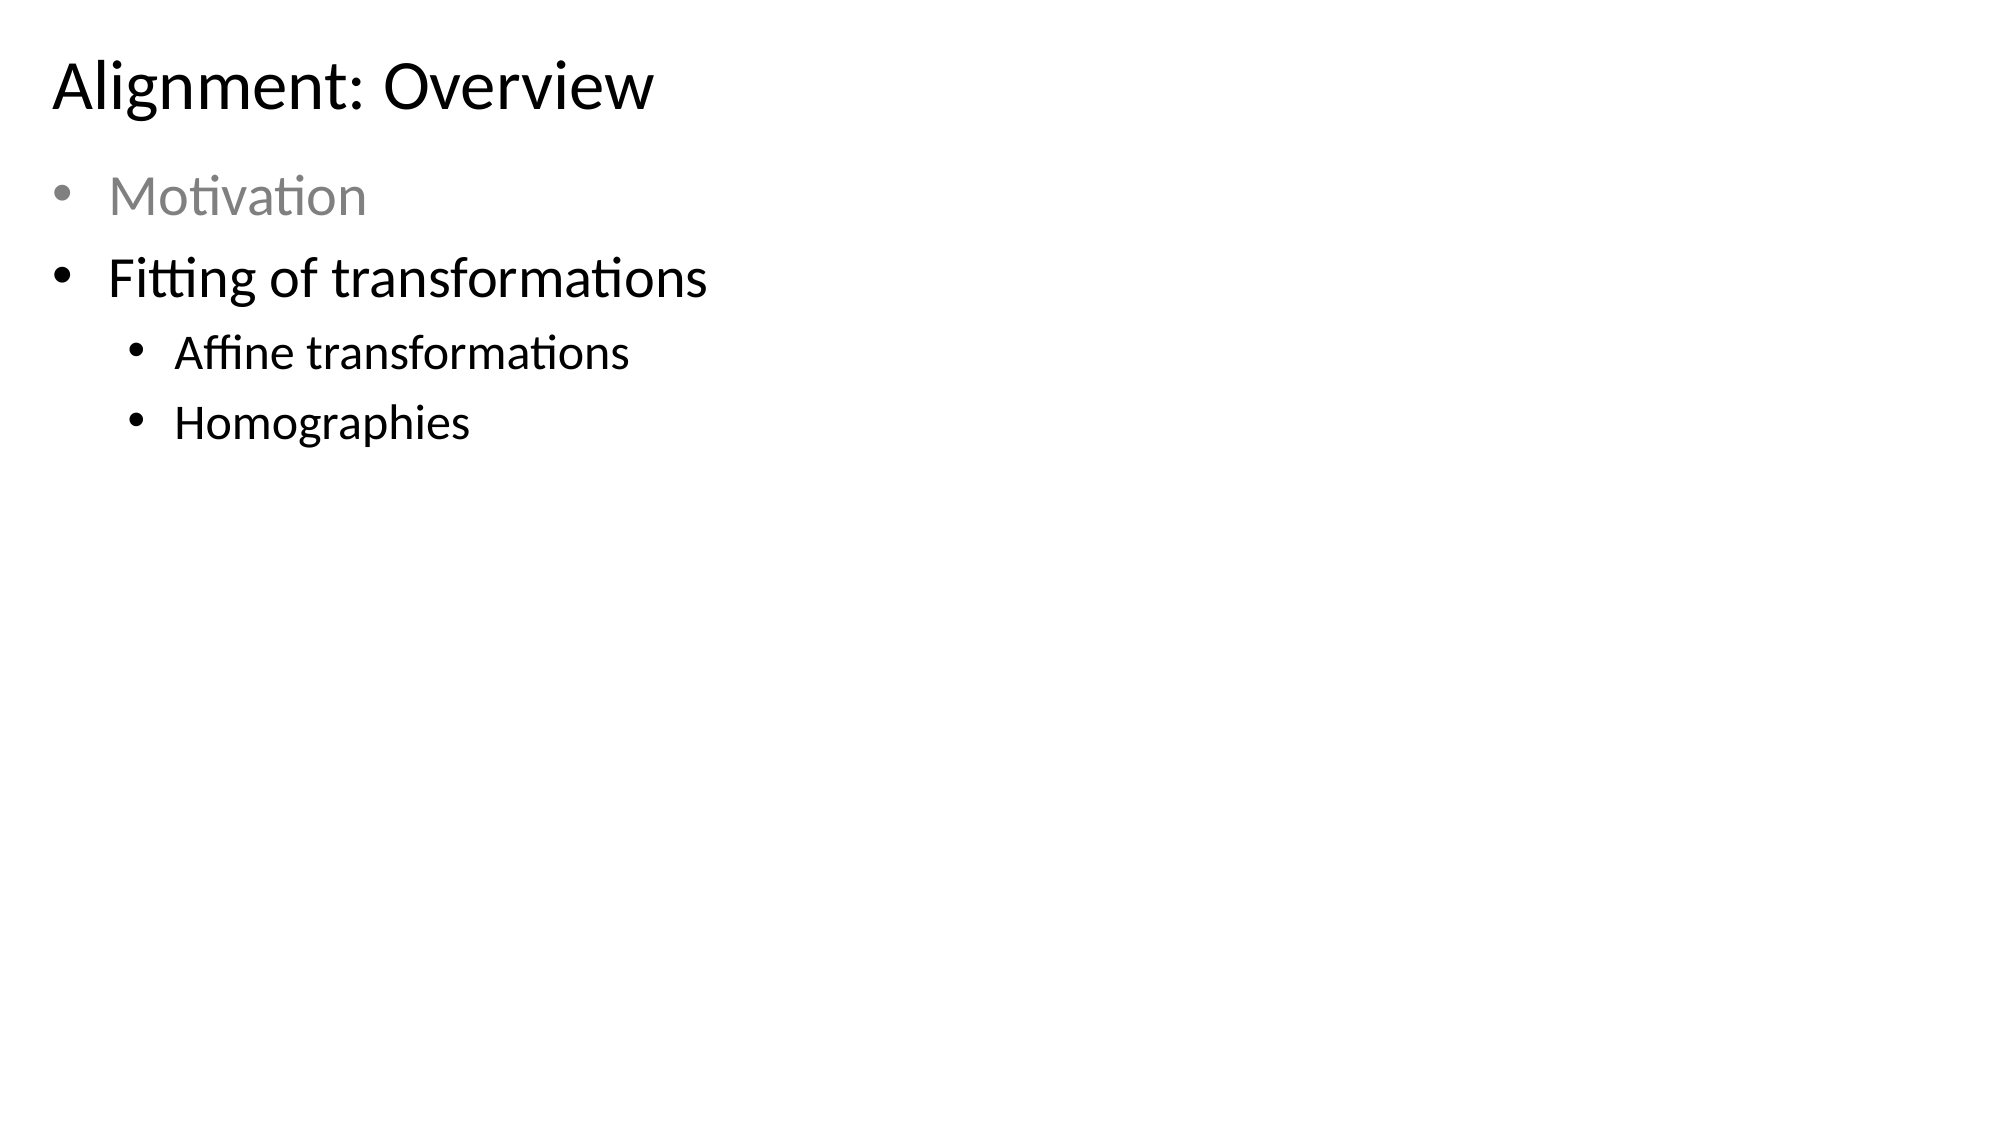

# Alignment: Overview
Motivation
Fitting of transformations
Affine transformations
Homographies